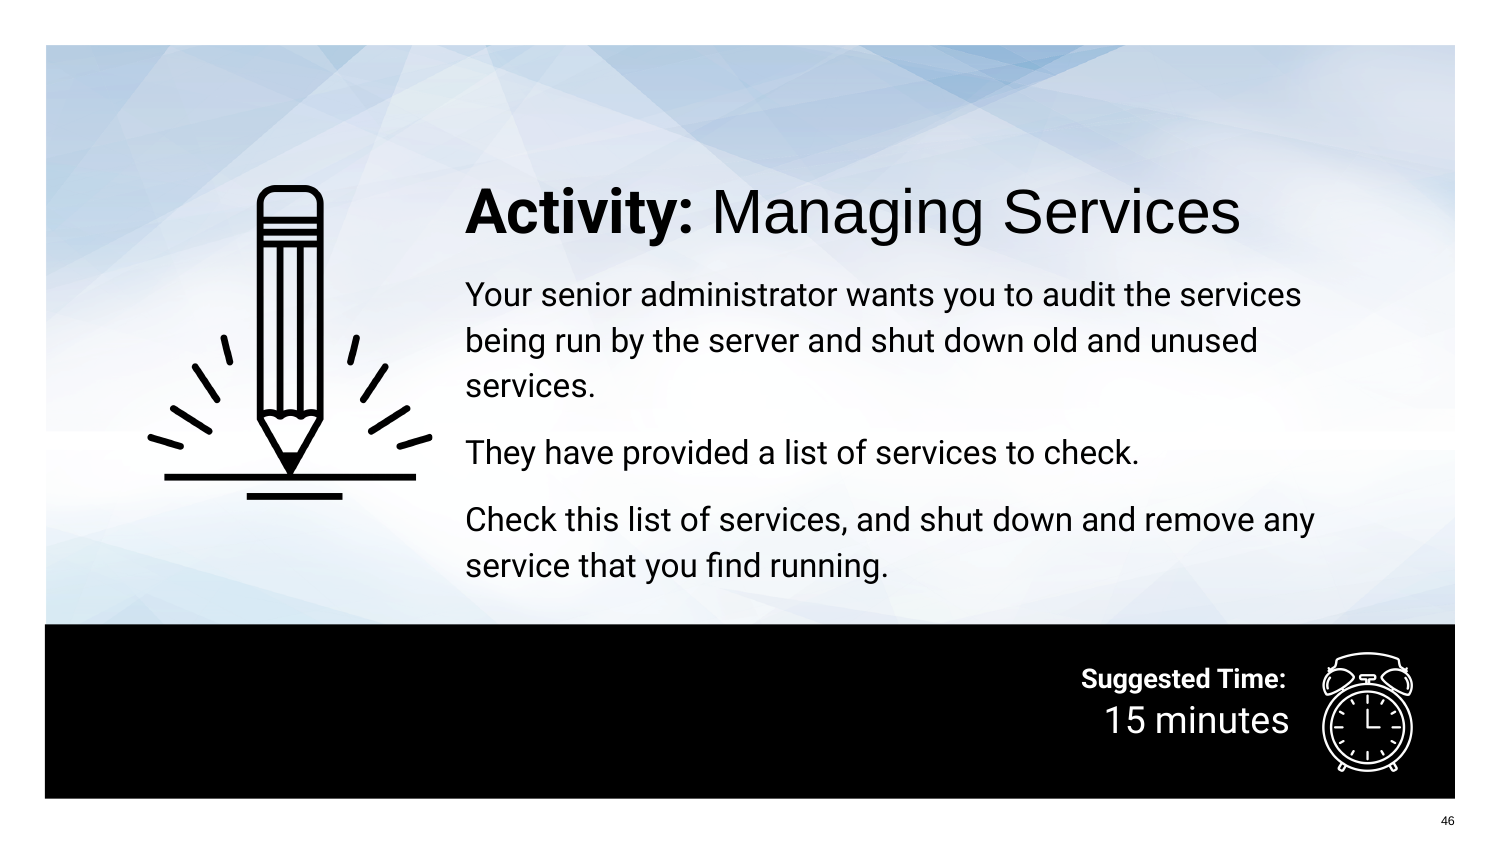

Activity: Managing Services
Your senior administrator wants you to audit the services being run by the server and shut down old and unused services.
They have provided a list of services to check.
Check this list of services, and shut down and remove any service that you find running.

# 15 minutes

46